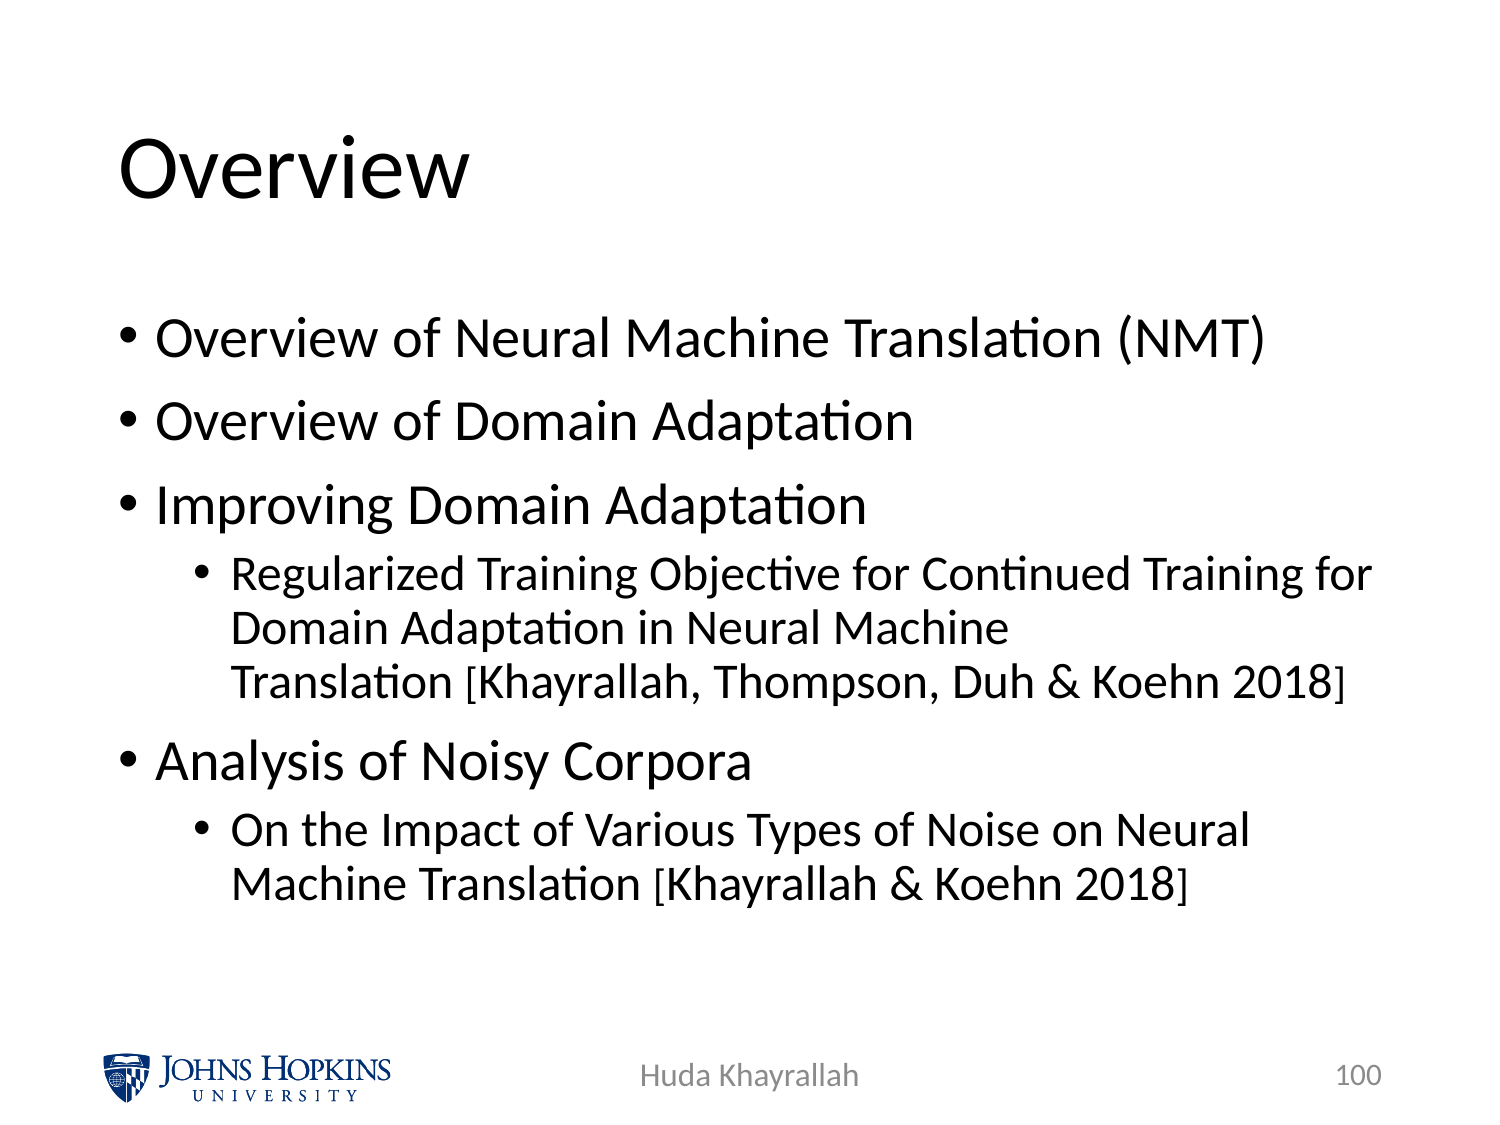

# Overview
Overview of Neural Machine Translation (NMT)
Overview of Domain Adaptation
Improving Domain Adaptation
Regularized Training Objective for Continued Training for Domain Adaptation in Neural Machine Translation [Khayrallah, Thompson, Duh & Koehn 2018]
Analysis of Noisy Corpora
On the Impact of Various Types of Noise on Neural Machine Translation [Khayrallah & Koehn 2018]

Huda Khayrallah
100